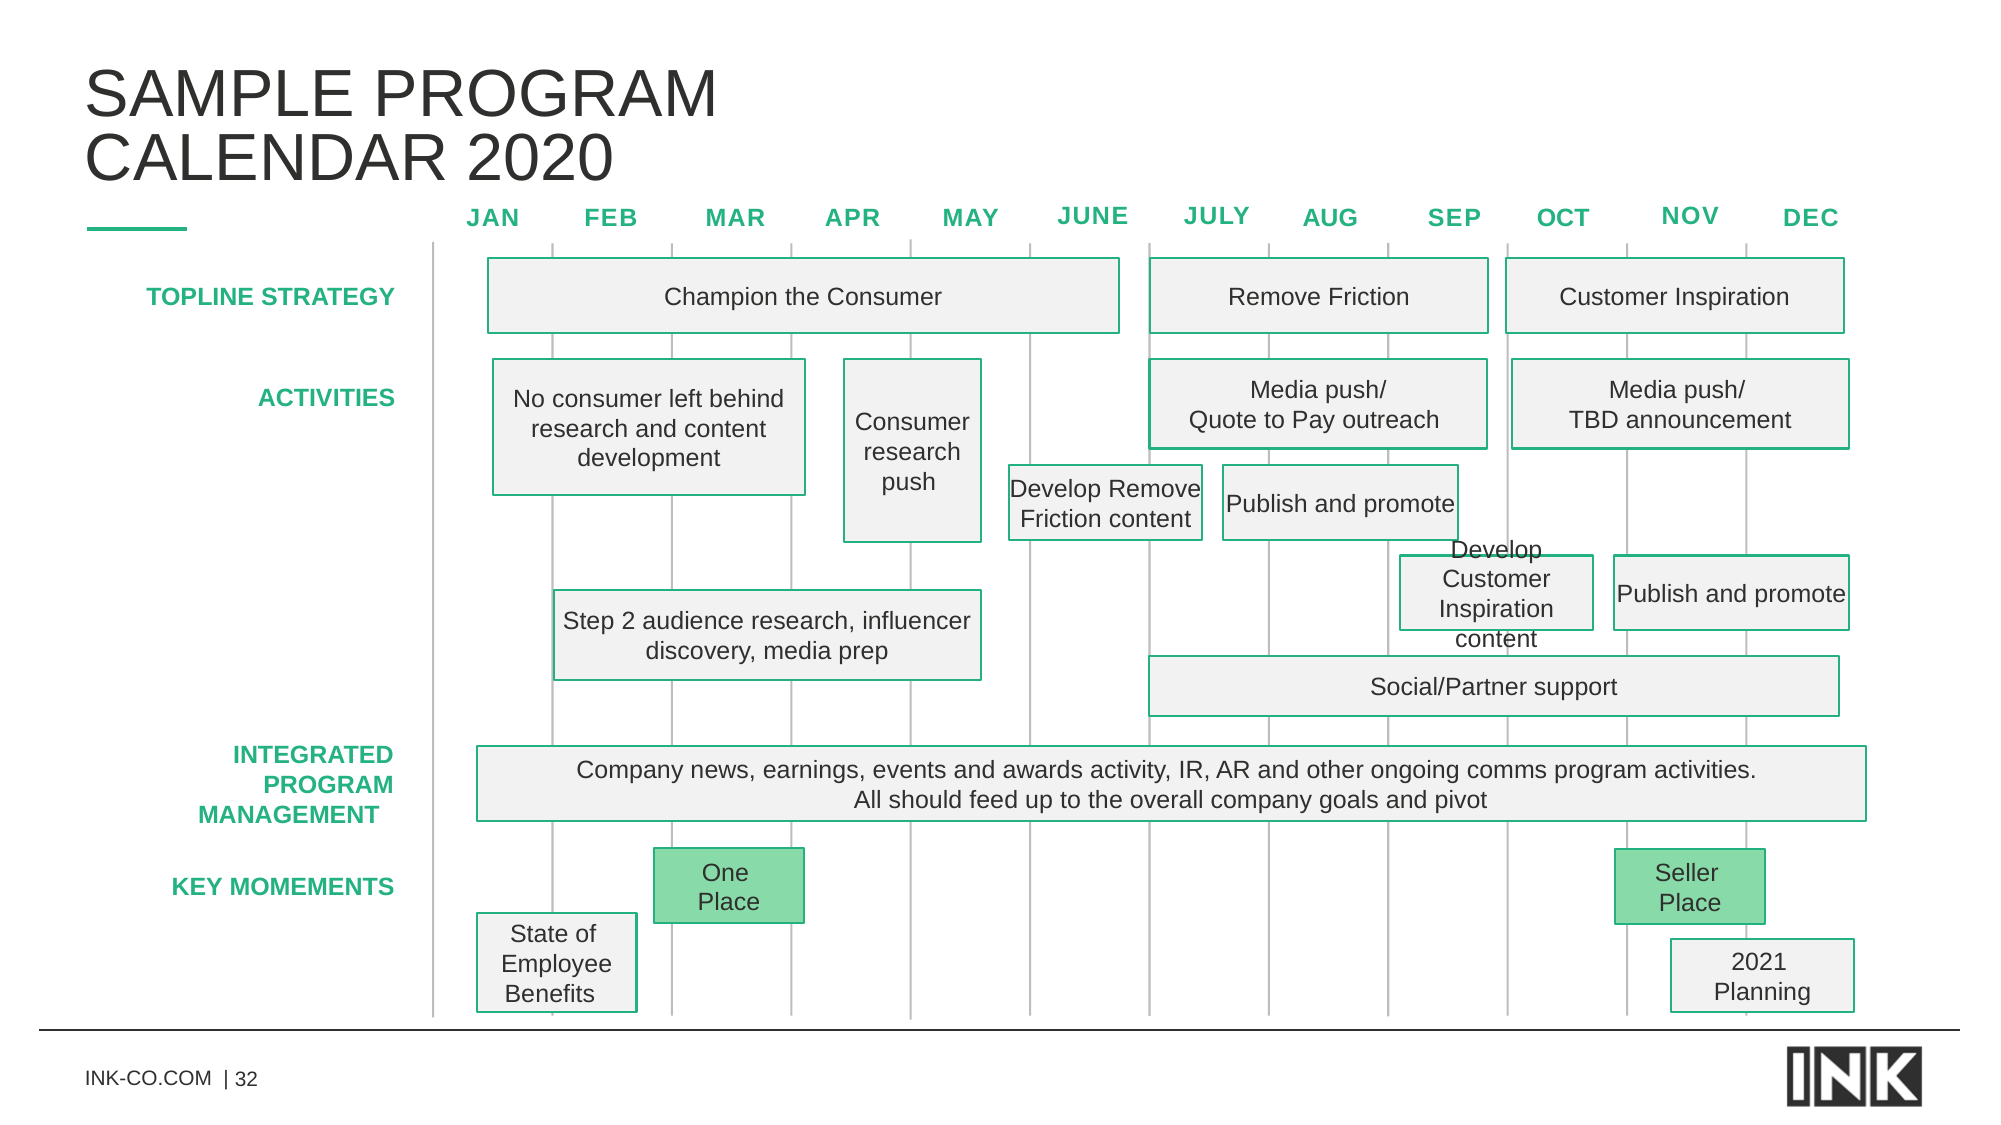

# Sample program calendar 2020
JUNE
JULY
NOV
JAN
FEB
MAR
APR
MAY
AUG
SEP
OCT
DEC

TOPLINE STRATEGY
Champion the Consumer
Remove Friction
Customer Inspiration
ACTIVITIES
No consumer left behind research and content development
Consumer research push
Media push/
Quote to Pay outreach
Media push/
TBD announcement
Develop Remove Friction content
Publish and promote
Develop Customer Inspiration content
Publish and promote
Step 2 audience research, influencer discovery, media prep
Social/Partner support
INTEGRATED PROGRAM
MANAGEMENT
Company news, earnings, events and awards activity, IR, AR and other ongoing comms program activities.
All should feed up to the overall company goals and pivot
KEY MOMEMENTS
One
Place
Seller
Place
State of
Employee Benefits
2021
Planning
INK-CO.COM  |
32